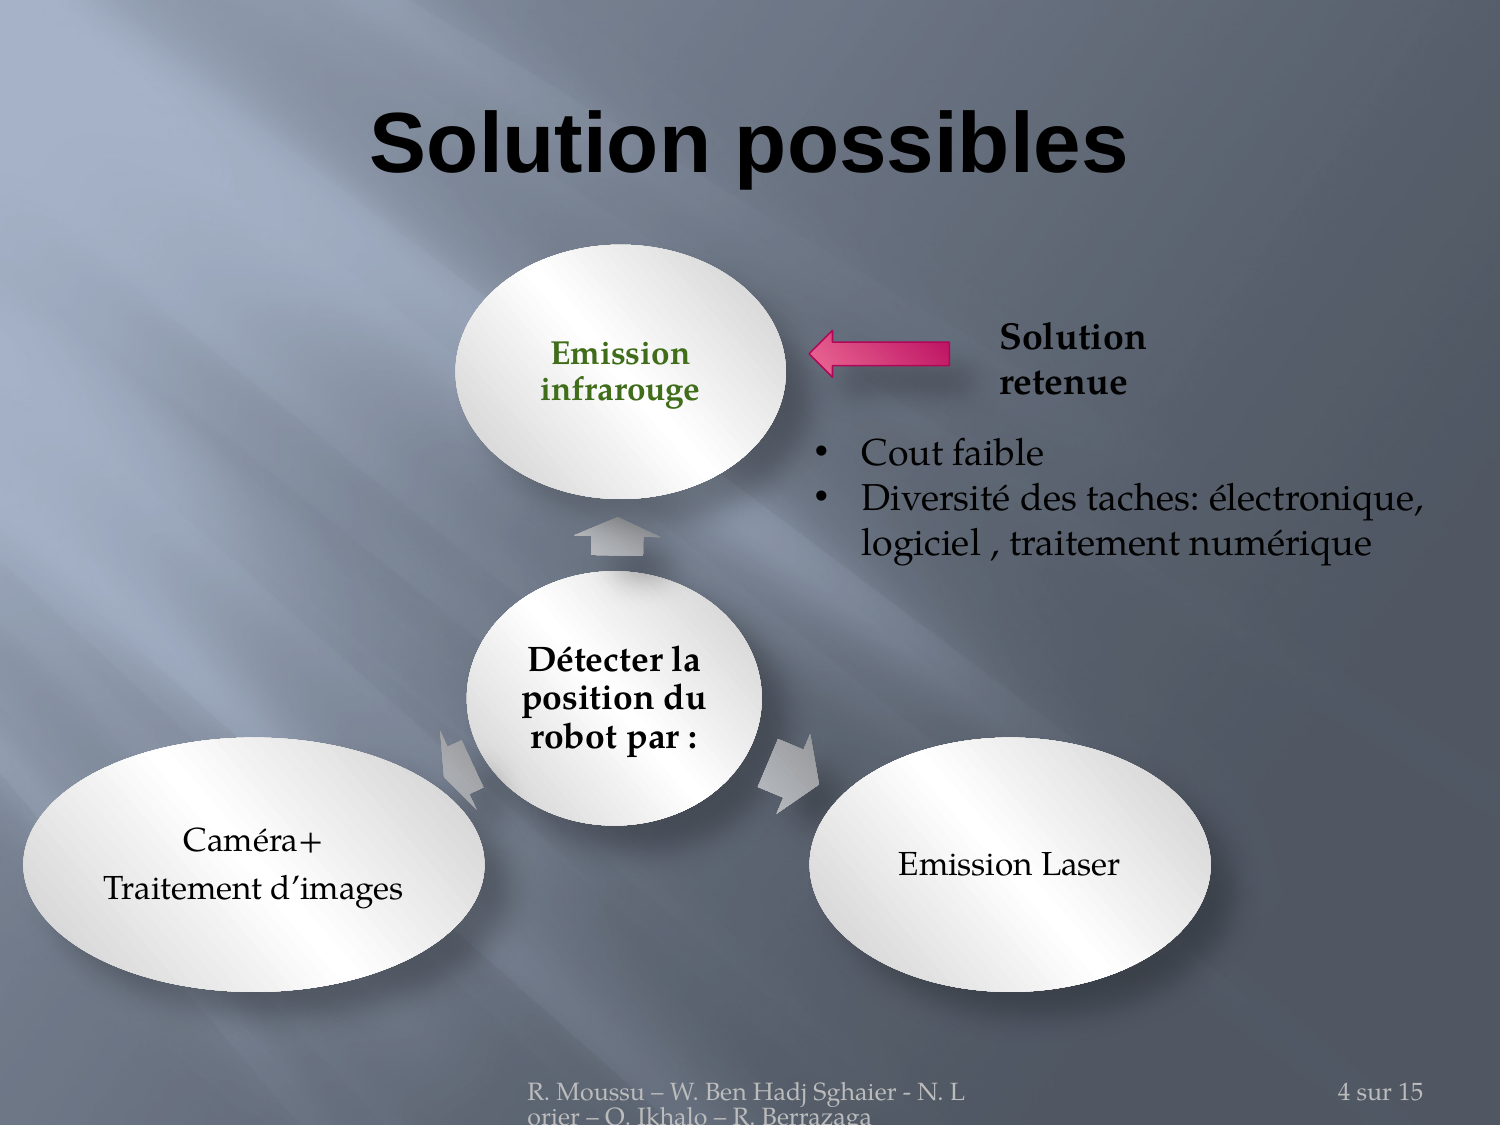

# Solution possibles
Détecter la position du robot par :

Caméra+
Traitement d’images

Emission Laser

Emission infrarouge
Solution retenue

Cout faible
Diversité des taches: électronique, logiciel , traitement numérique
R. Moussu – W. Ben Hadj Sghaier - N. Lorier – O. Ikhalo – R. Berrazaga
4 sur 15